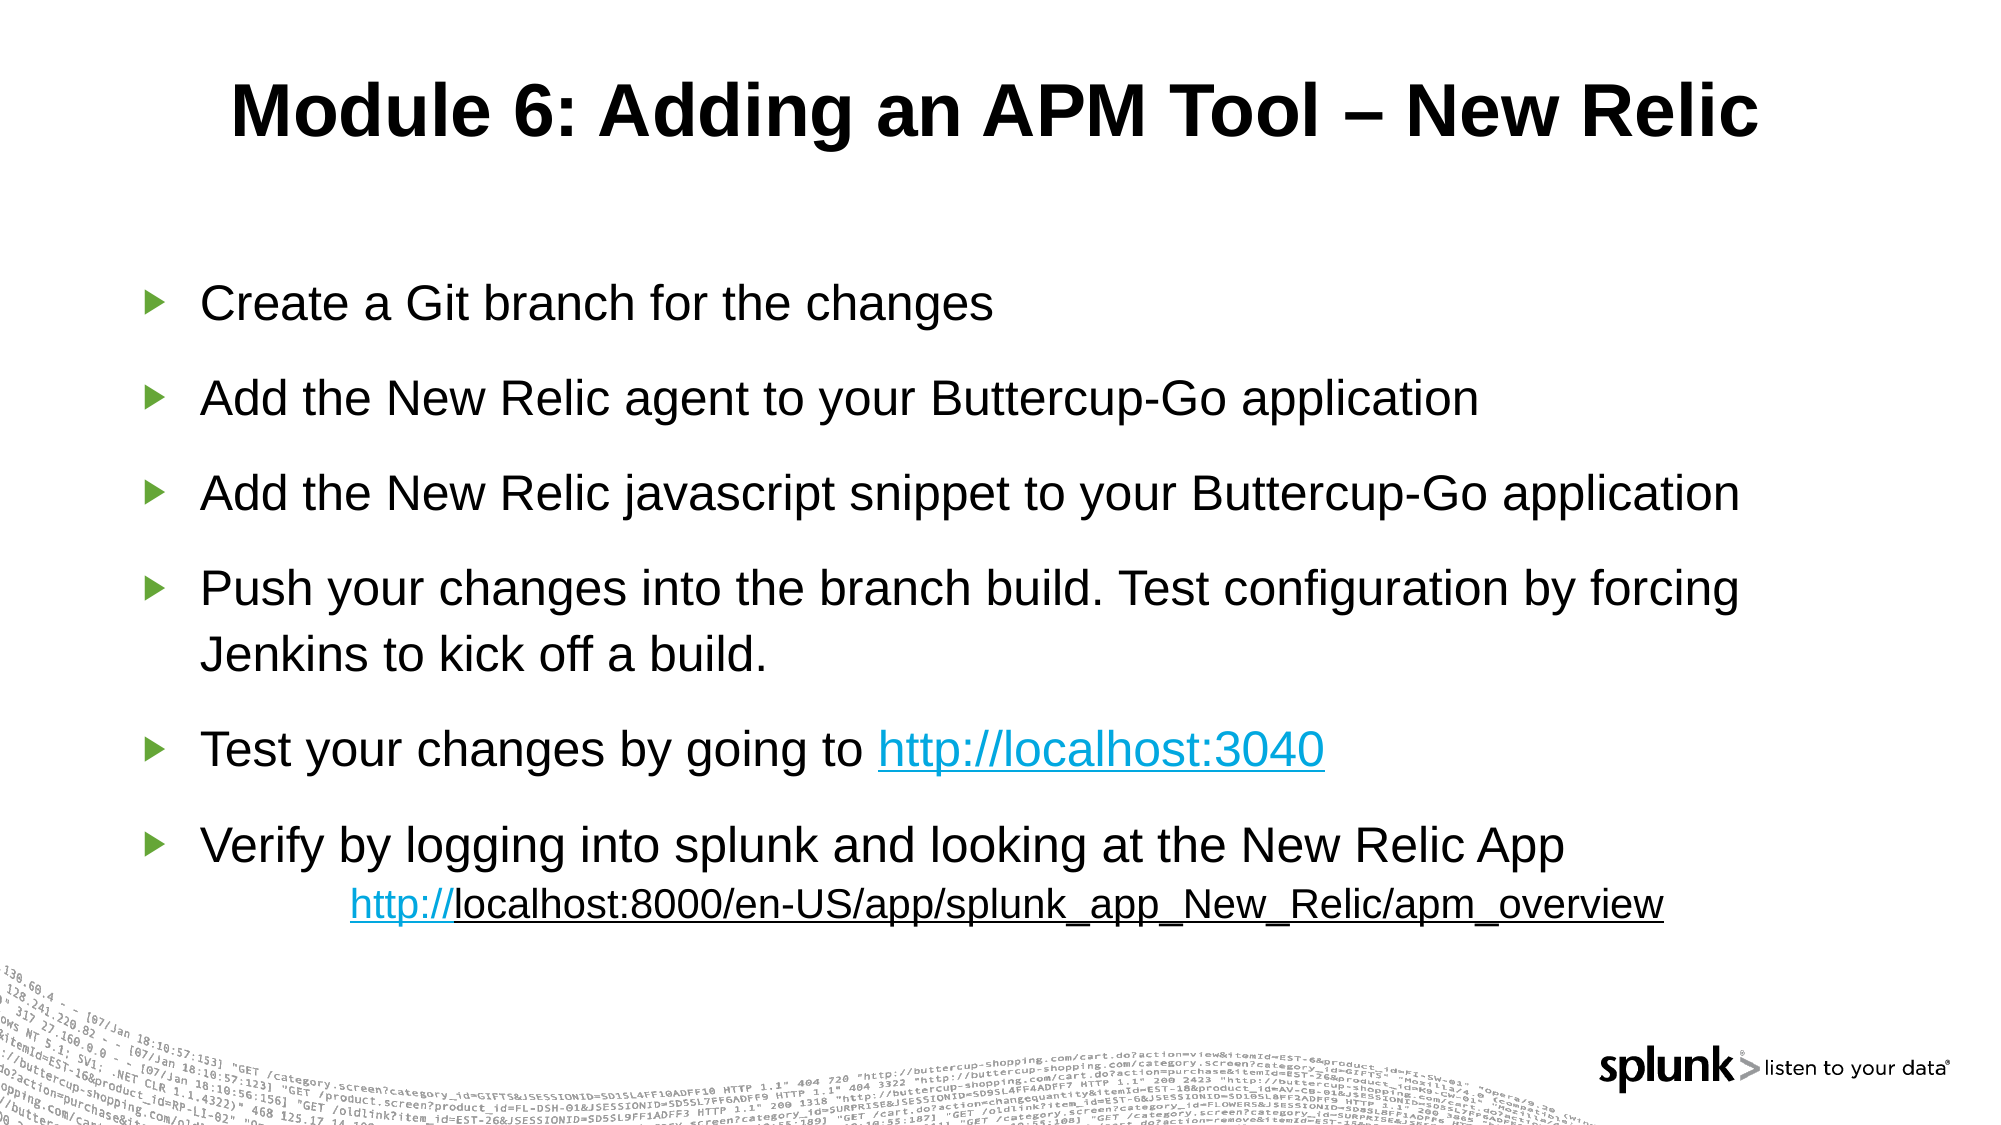

# Module 6: Adding an APM Tool – New Relic
Create a Git branch for the changes
Add the New Relic agent to your Buttercup-Go application
Add the New Relic javascript snippet to your Buttercup-Go application
Push your changes into the branch build. Test configuration by forcing Jenkins to kick off a build.
Test your changes by going to http://localhost:3040
Verify by logging into splunk and looking at the New Relic App
	http://localhost:8000/en-US/app/splunk_app_New_Relic/apm_overview